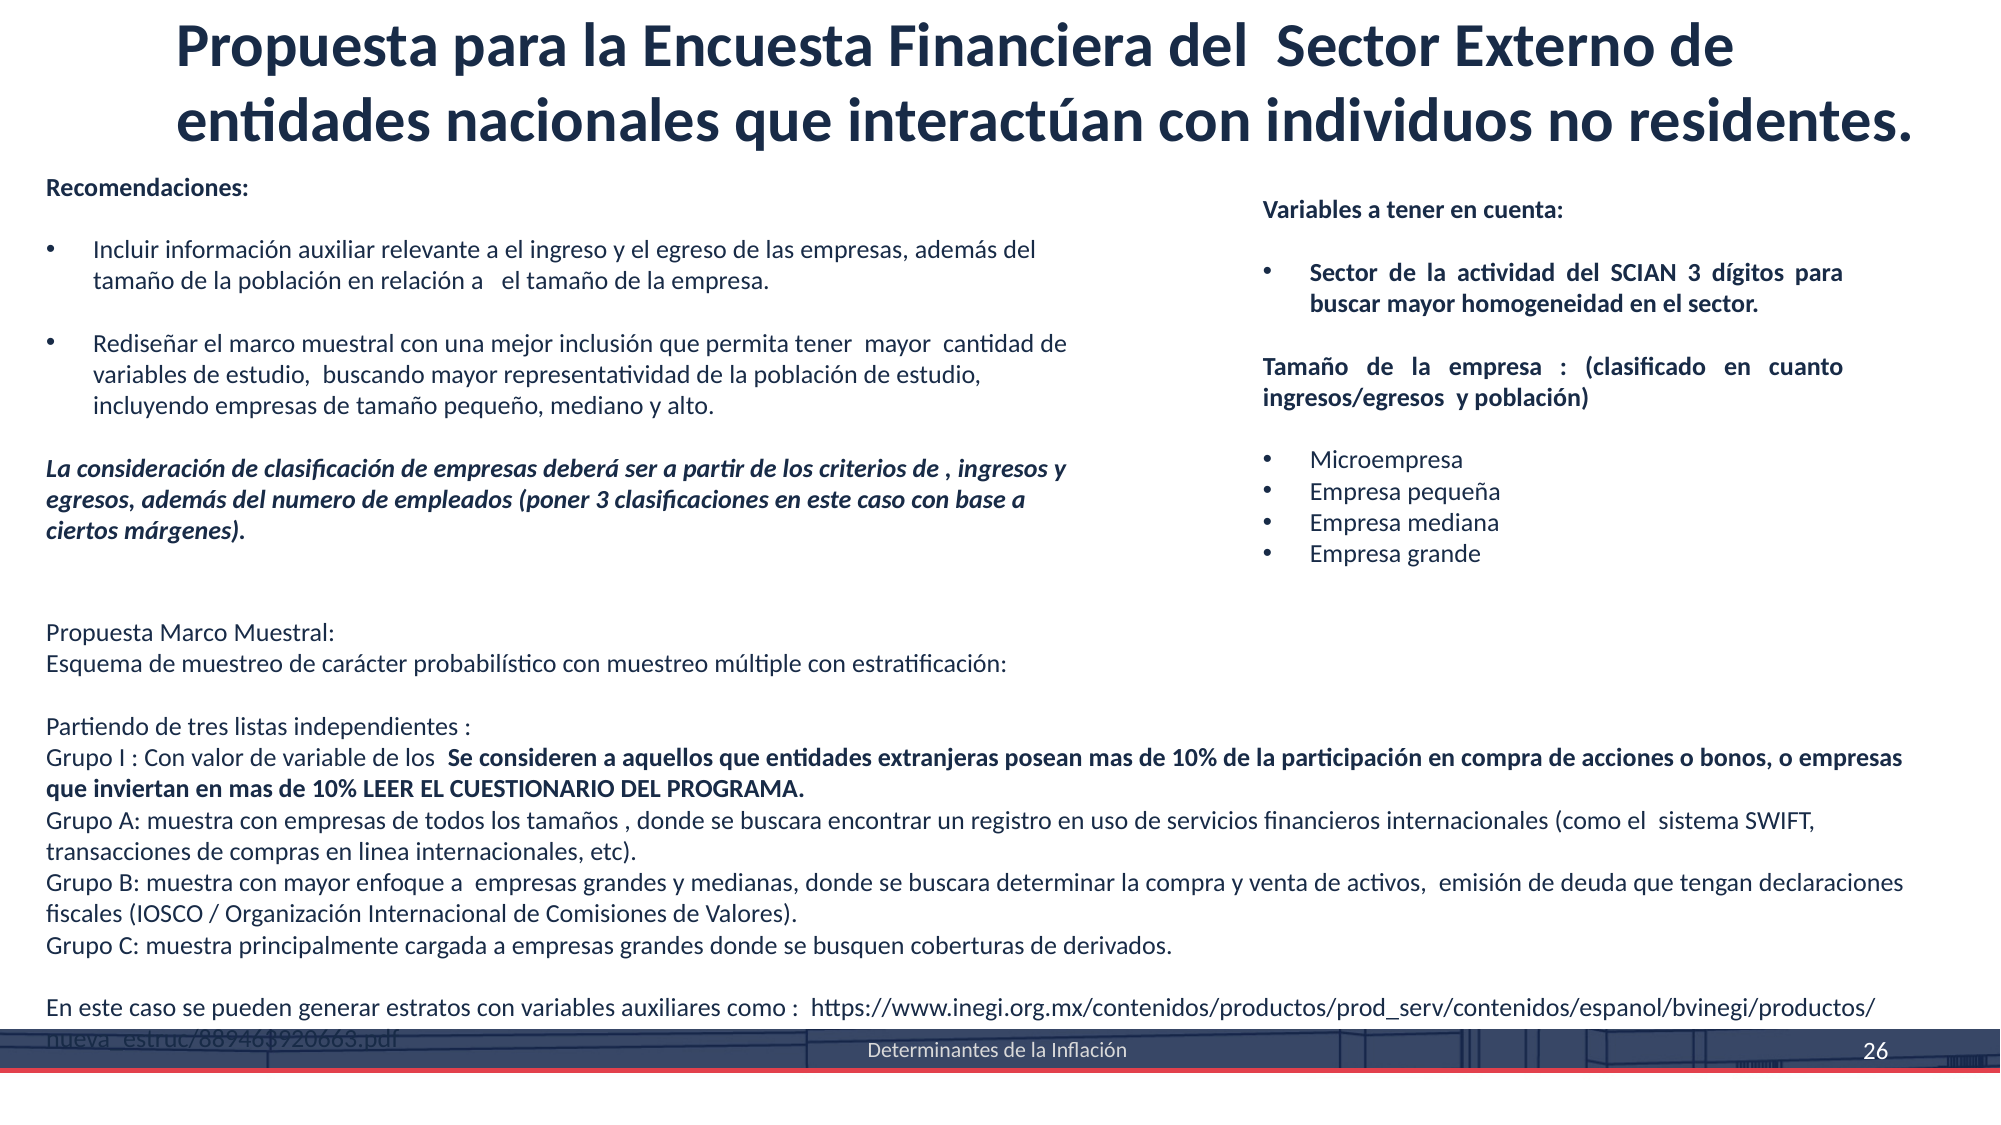

Propuesta para la Encuesta Financiera del  Sector Externo de entidades nacionales que interactúan con individuos no residentes.

Recomendaciones:

Incluir información auxiliar relevante a el ingreso y el egreso de las empresas, además del tamaño de la población en relación a   el tamaño de la empresa.

Rediseñar el marco muestral con una mejor inclusión que permita tener  mayor  cantidad de variables de estudio,  buscando mayor representatividad de la población de estudio, incluyendo empresas de tamaño pequeño, mediano y alto.

La consideración de clasificación de empresas deberá ser a partir de los criterios de , ingresos y egresos, además del numero de empleados (poner 3 clasificaciones en este caso con base a ciertos márgenes).

Variables a tener en cuenta:

Sector de la actividad del SCIAN 3 dígitos para buscar mayor homogeneidad en el sector.

Tamaño de la empresa : (clasificado en cuanto ingresos/egresos  y población)

Microempresa
Empresa pequeña
Empresa mediana
Empresa grande

Propuesta Marco Muestral:
Esquema de muestreo de carácter probabilístico con muestreo múltiple con estratificación:

Partiendo de tres listas independientes :
Grupo I : Con valor de variable de los  Se consideren a aquellos que entidades extranjeras posean mas de 10% de la participación en compra de acciones o bonos, o empresas que inviertan en mas de 10% LEER EL CUESTIONARIO DEL PROGRAMA.
Grupo A: muestra con empresas de todos los tamaños , donde se buscara encontrar un registro en uso de servicios financieros internacionales (como el  sistema SWIFT, transacciones de compras en linea internacionales, etc).
Grupo B: muestra con mayor enfoque a  empresas grandes y medianas, donde se buscara determinar la compra y venta de activos,  emisión de deuda que tengan declaraciones fiscales (IOSCO / Organización Internacional de Comisiones de Valores).
Grupo C: muestra principalmente cargada a empresas grandes donde se busquen coberturas de derivados.

En este caso se pueden generar estratos con variables auxiliares como :  https://www.inegi.org.mx/contenidos/productos/prod_serv/contenidos/espanol/bvinegi/productos/nueva_estruc/889463920663.pdf
Determinantes de la Inflación